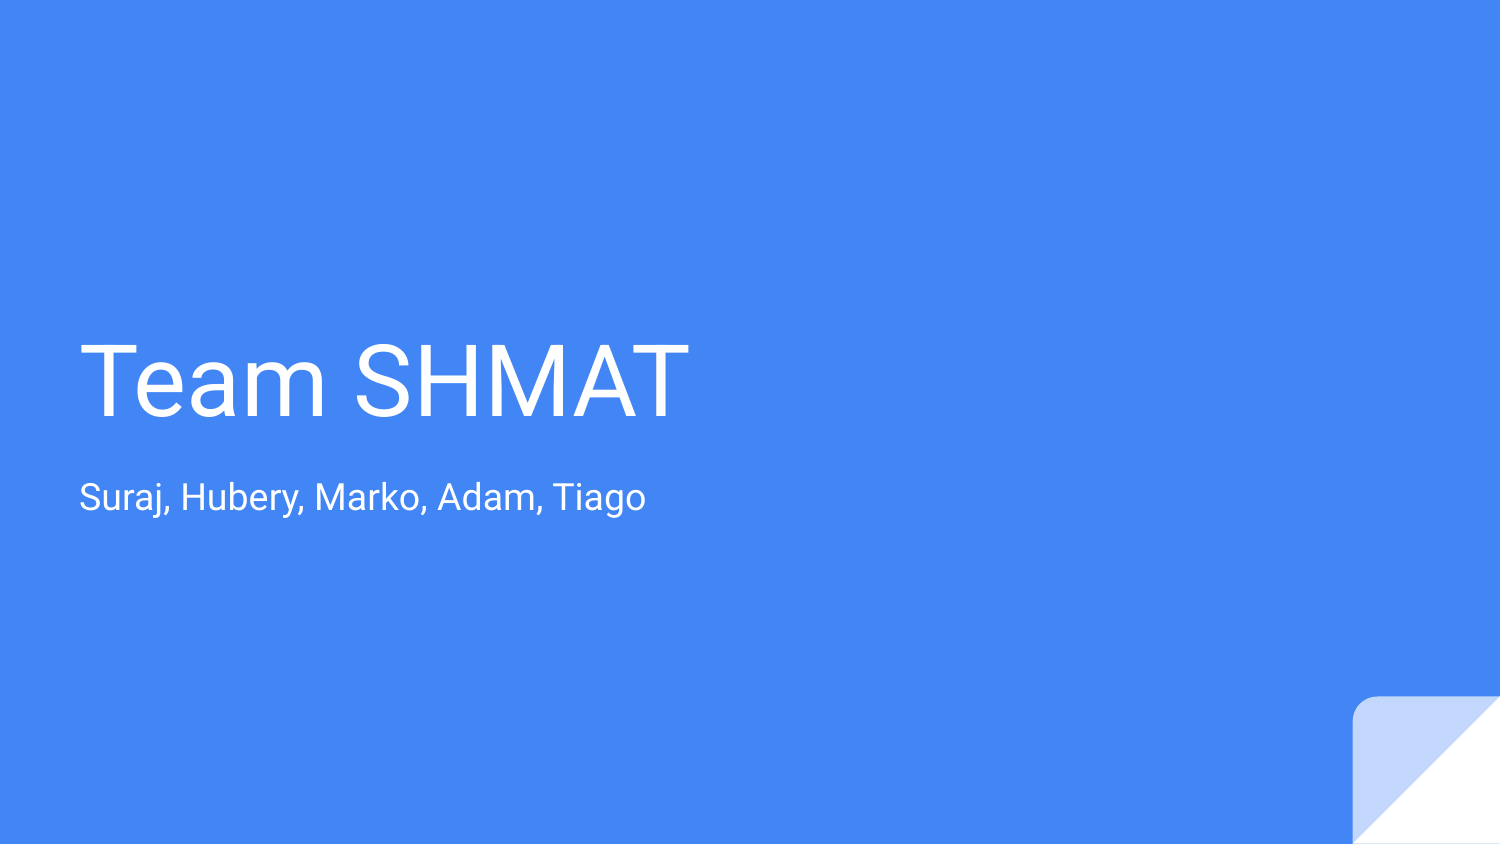

# Team SHMAT
Suraj, Hubery, Marko, Adam, Tiago